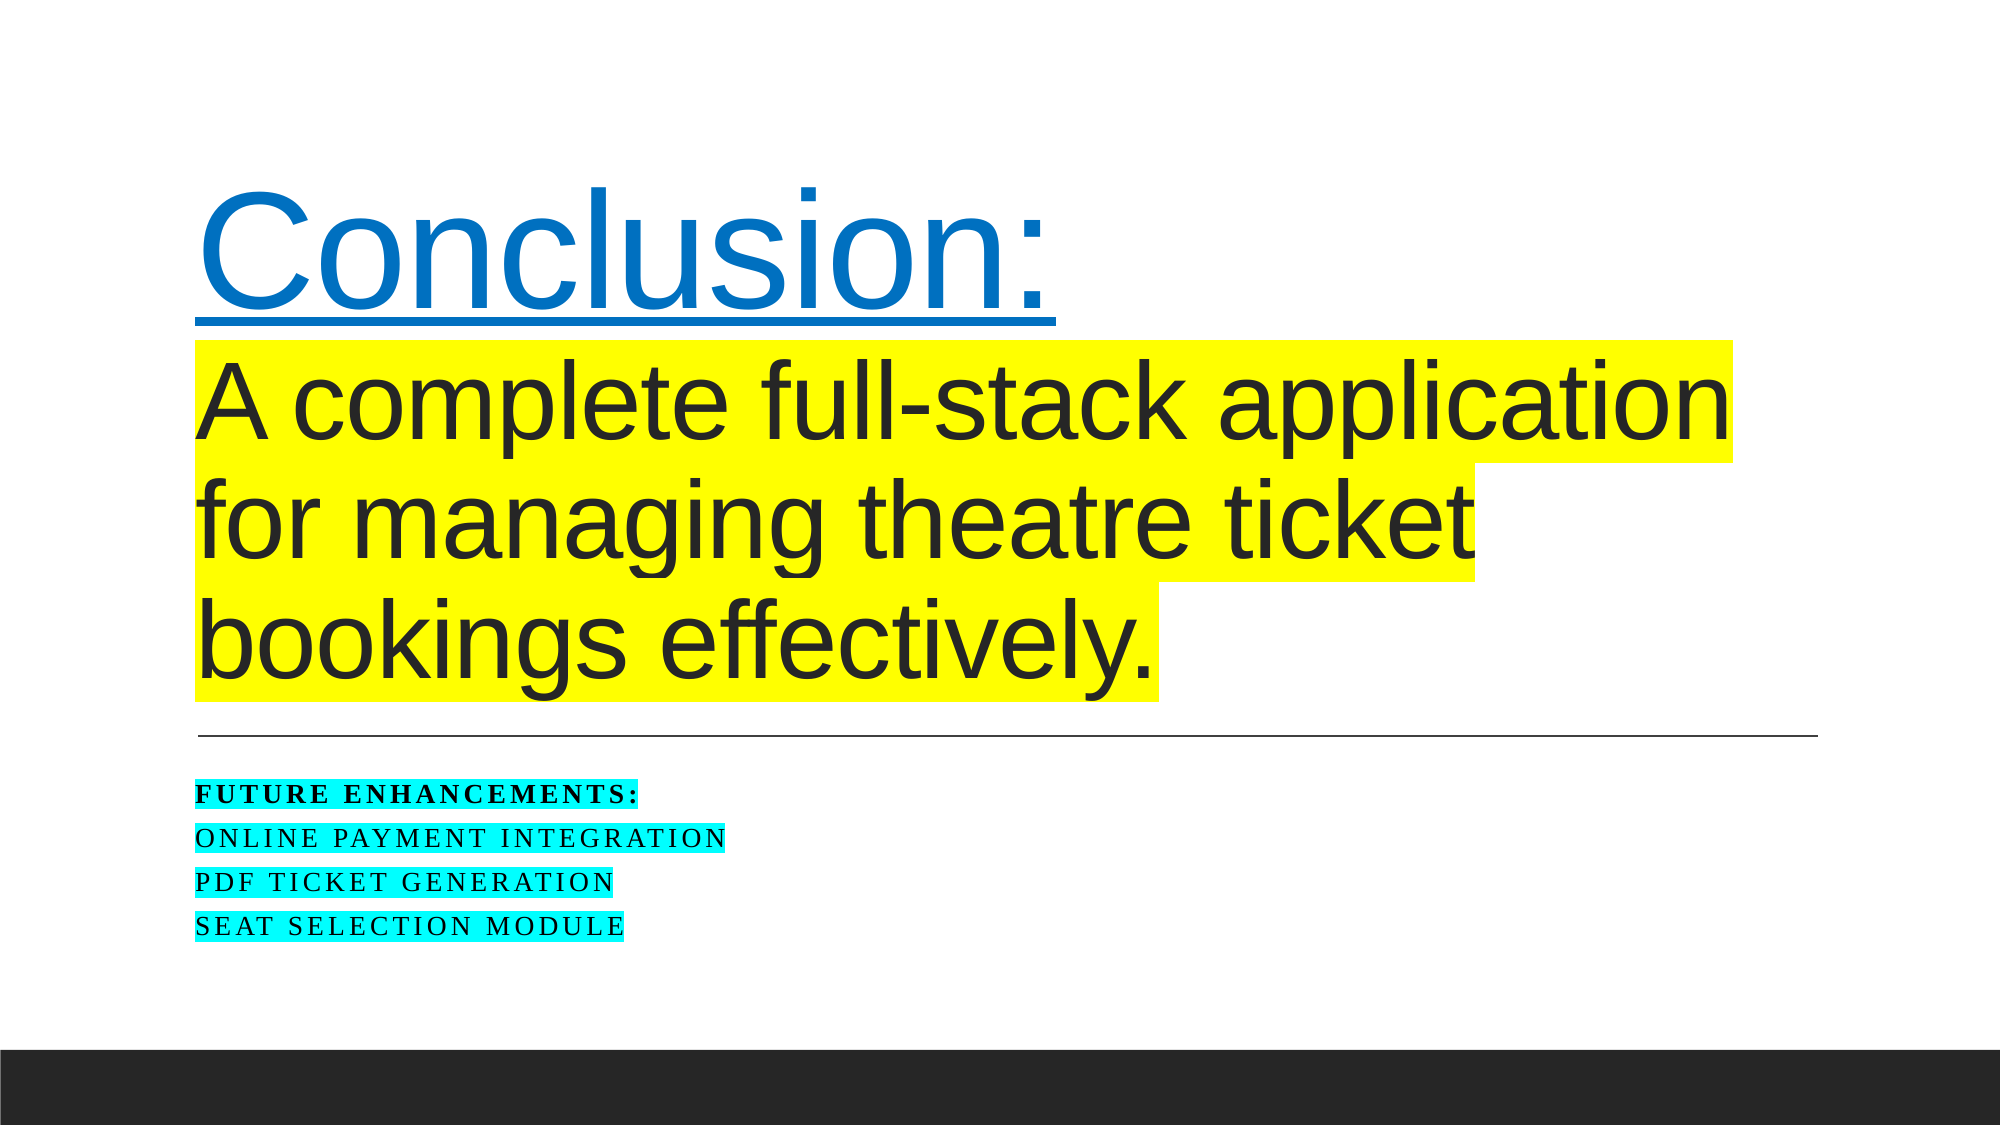

# Conclusion: A complete full-stack application for managing theatre ticket bookings effectively.
Future Enhancements:
Online payment integration
PDF ticket generation
Seat selection module